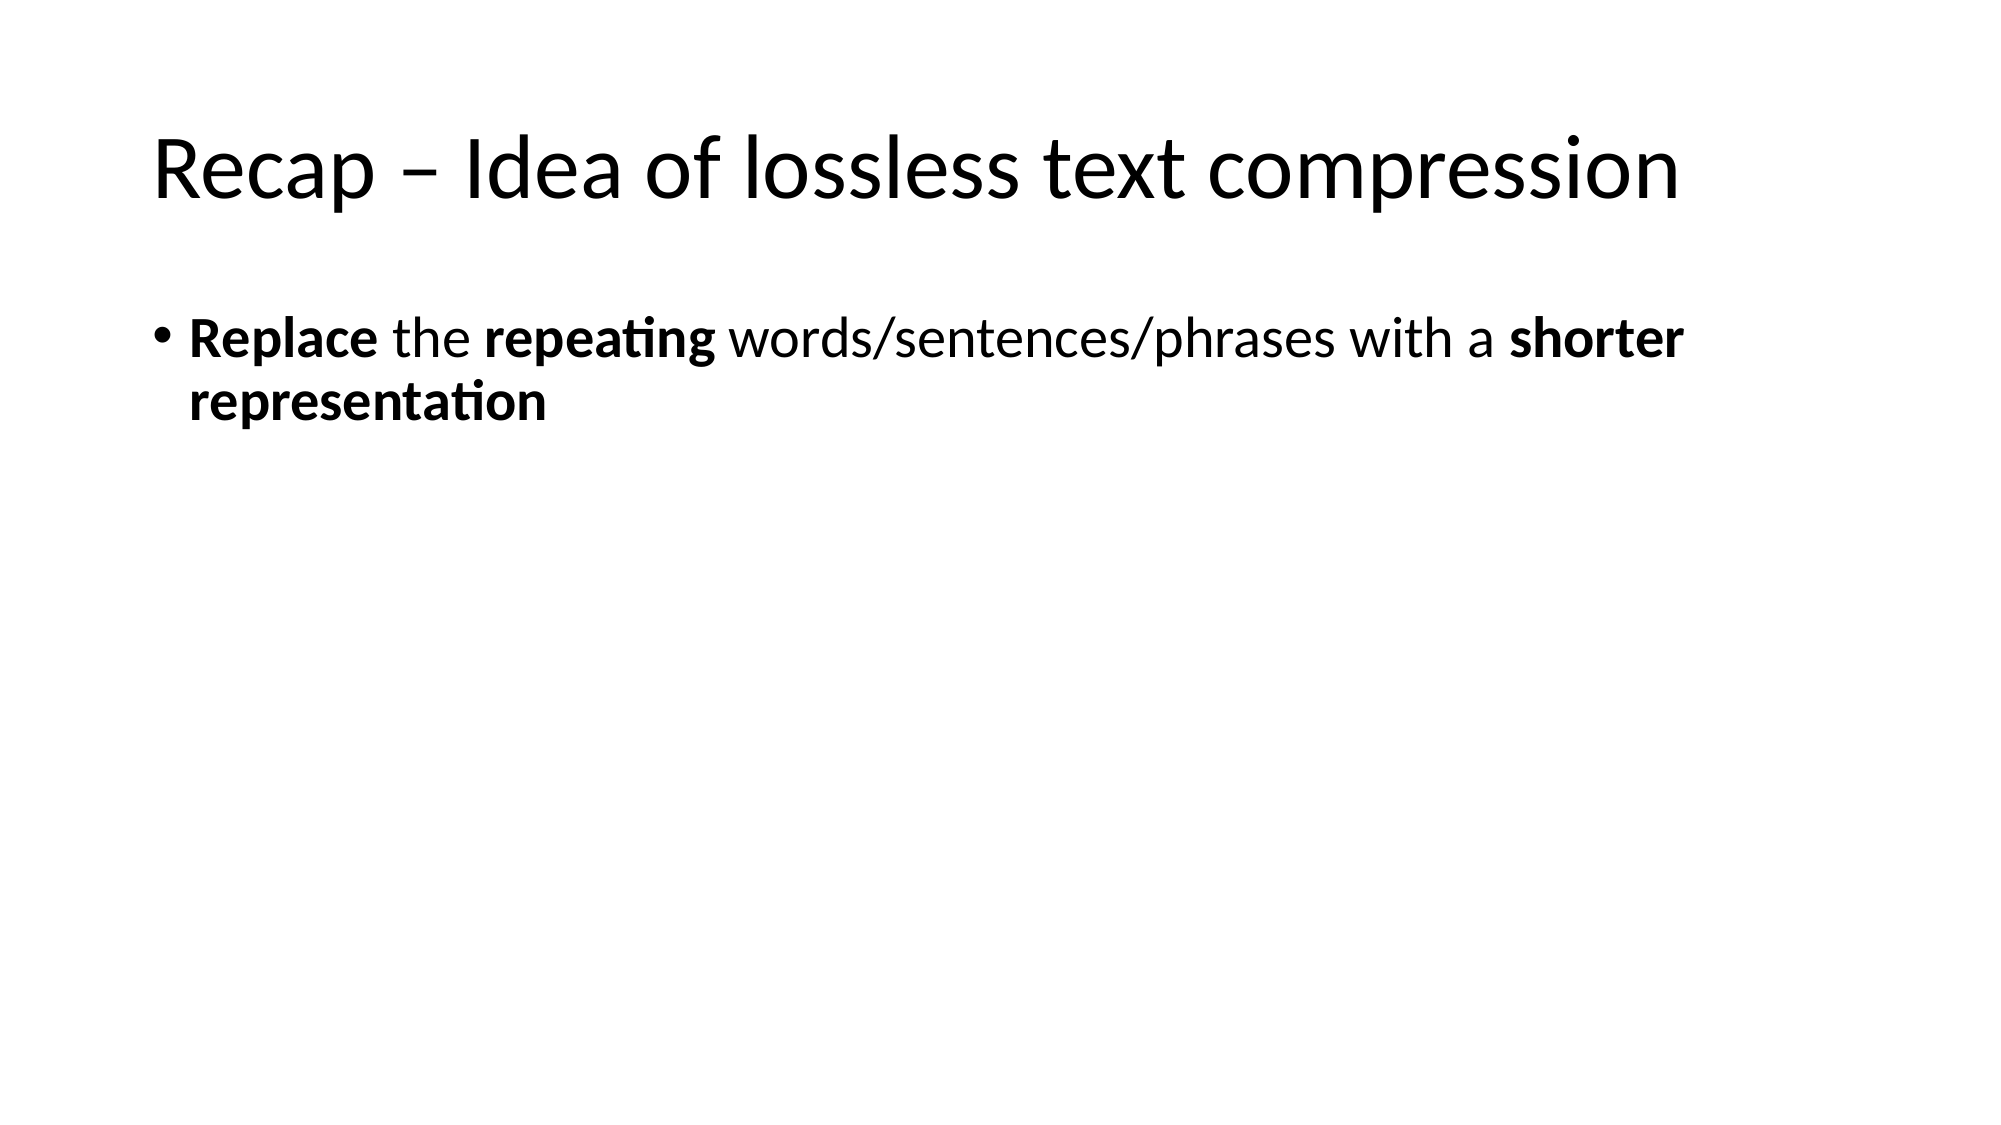

# Recap – Idea of lossless text compression
Replace the repeating words/sentences/phrases with a shorter representation